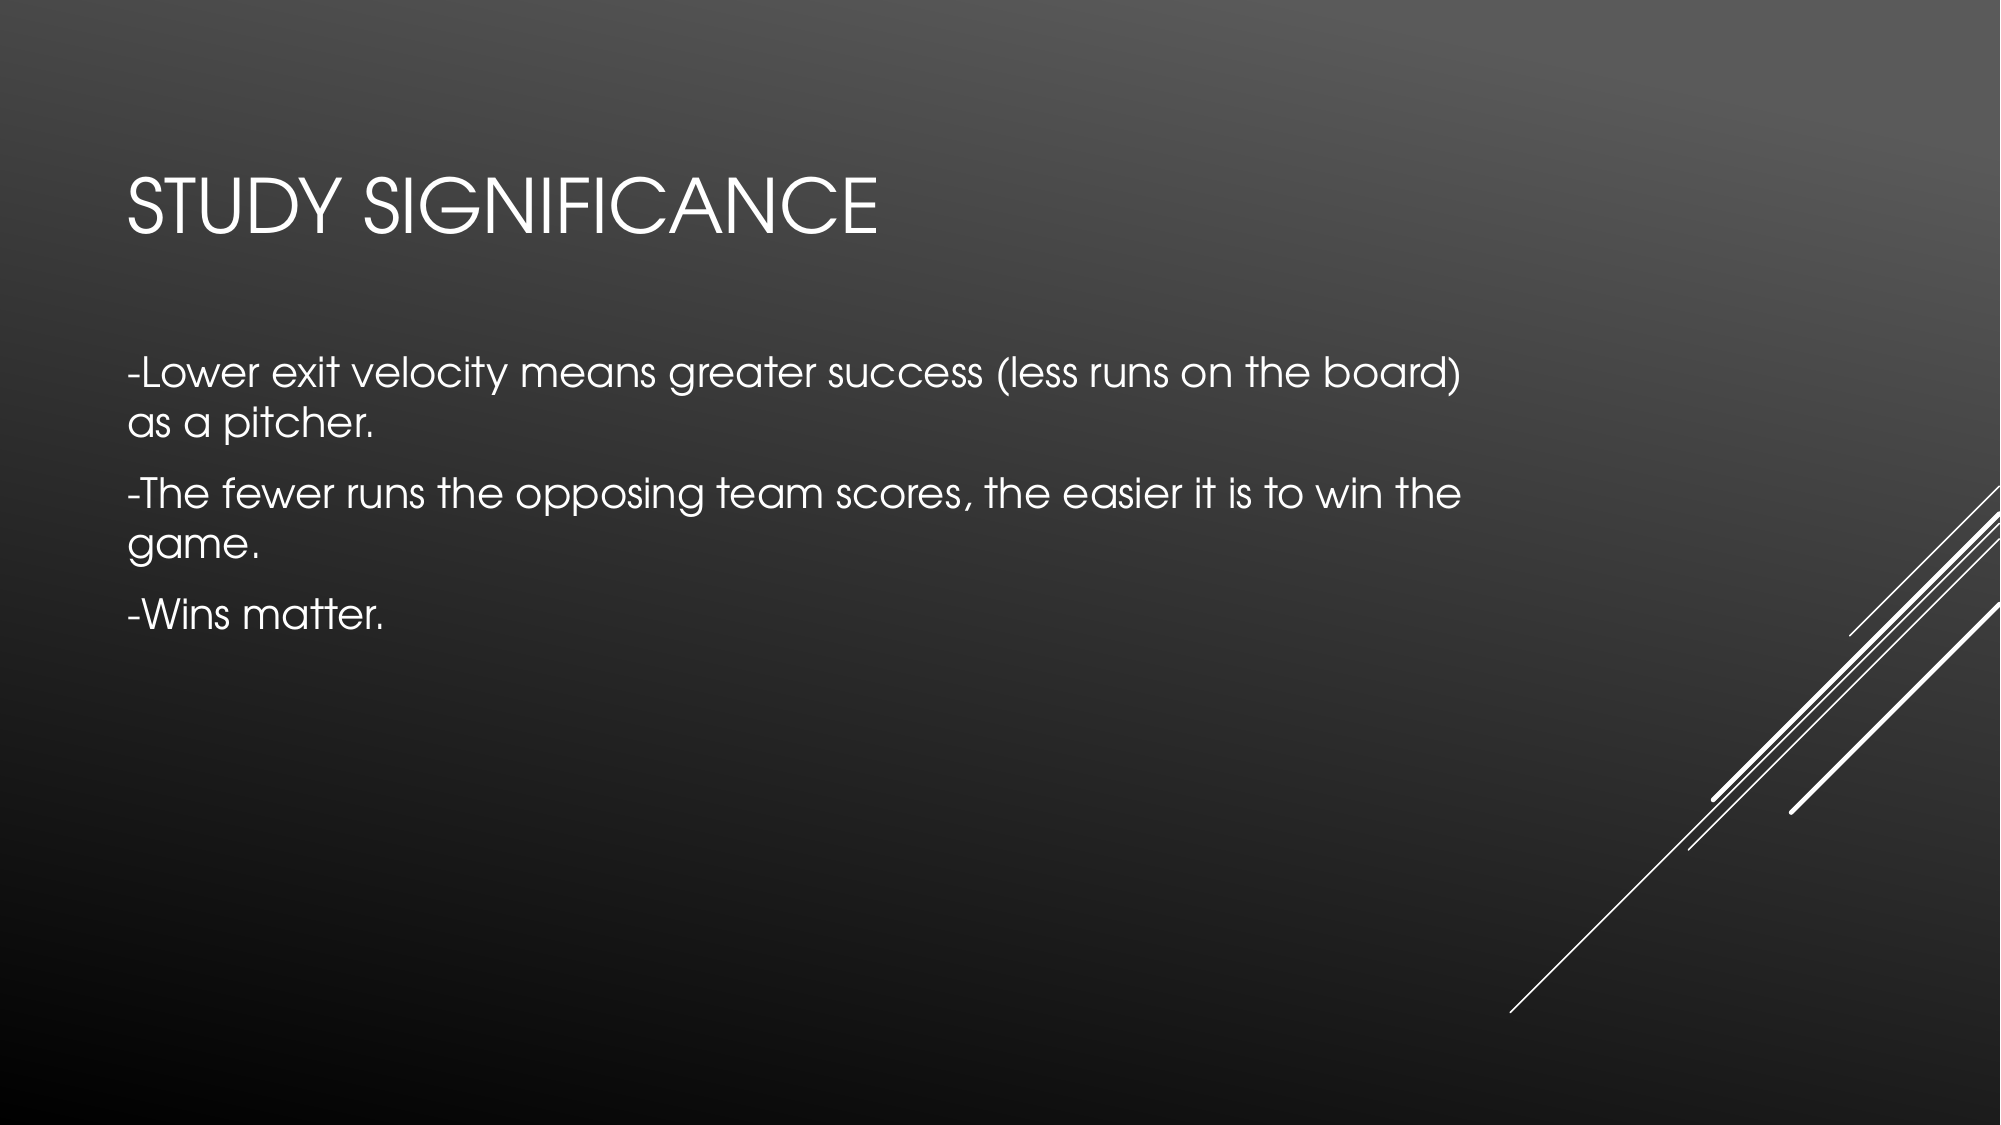

# Study significance
-Lower exit velocity means greater success (less runs on the board) as a pitcher.
-The fewer runs the opposing team scores, the easier it is to win the game.
-Wins matter.